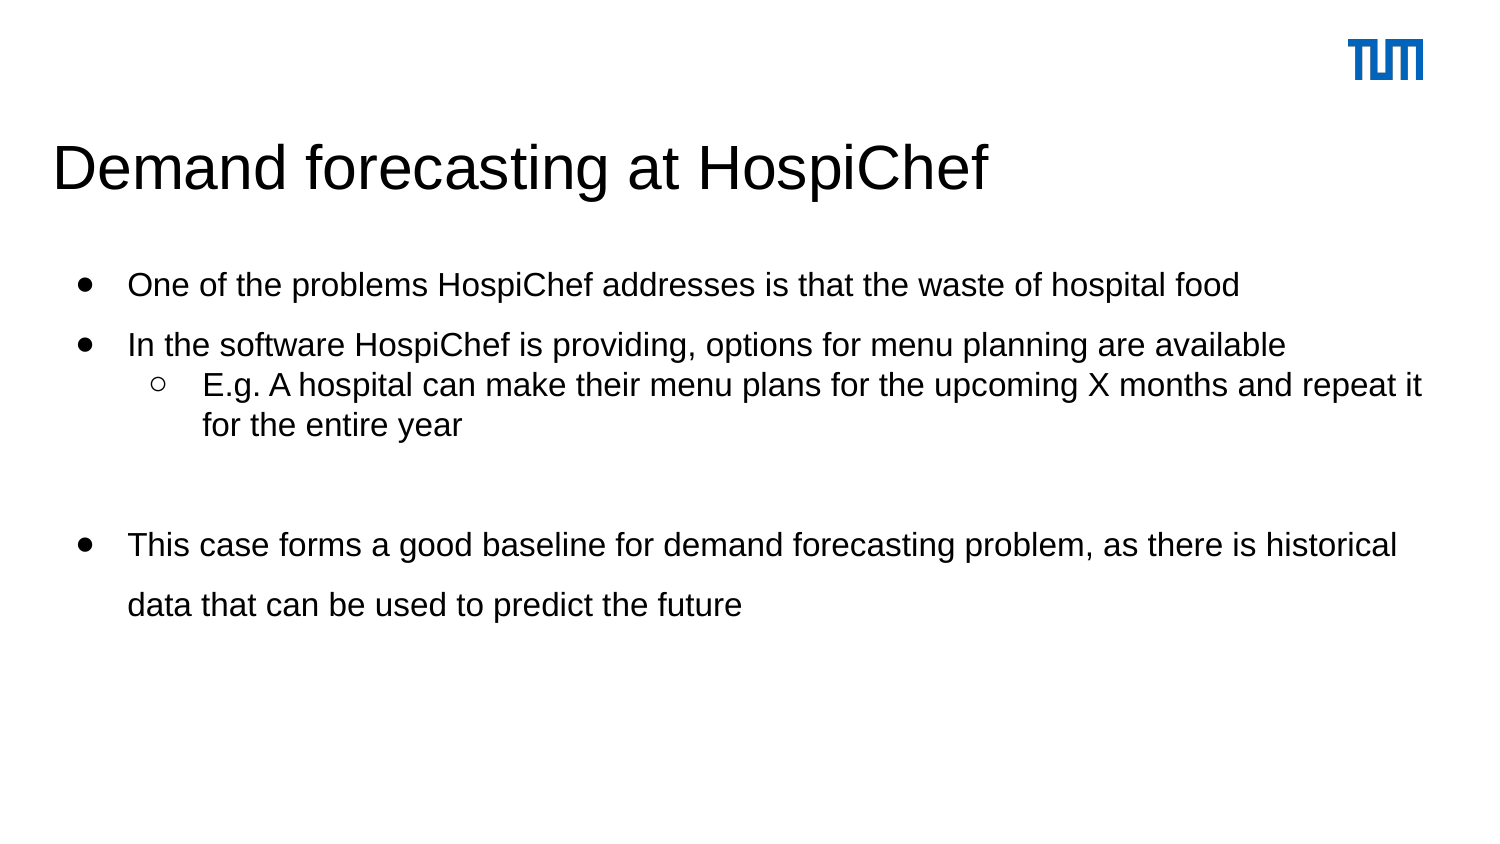

# Demand forecasting at HospiChef
One of the problems HospiChef addresses is that the waste of hospital food
In the software HospiChef is providing, options for menu planning are available
E.g. A hospital can make their menu plans for the upcoming X months and repeat it for the entire year

This case forms a good baseline for demand forecasting problem, as there is historical data that can be used to predict the future